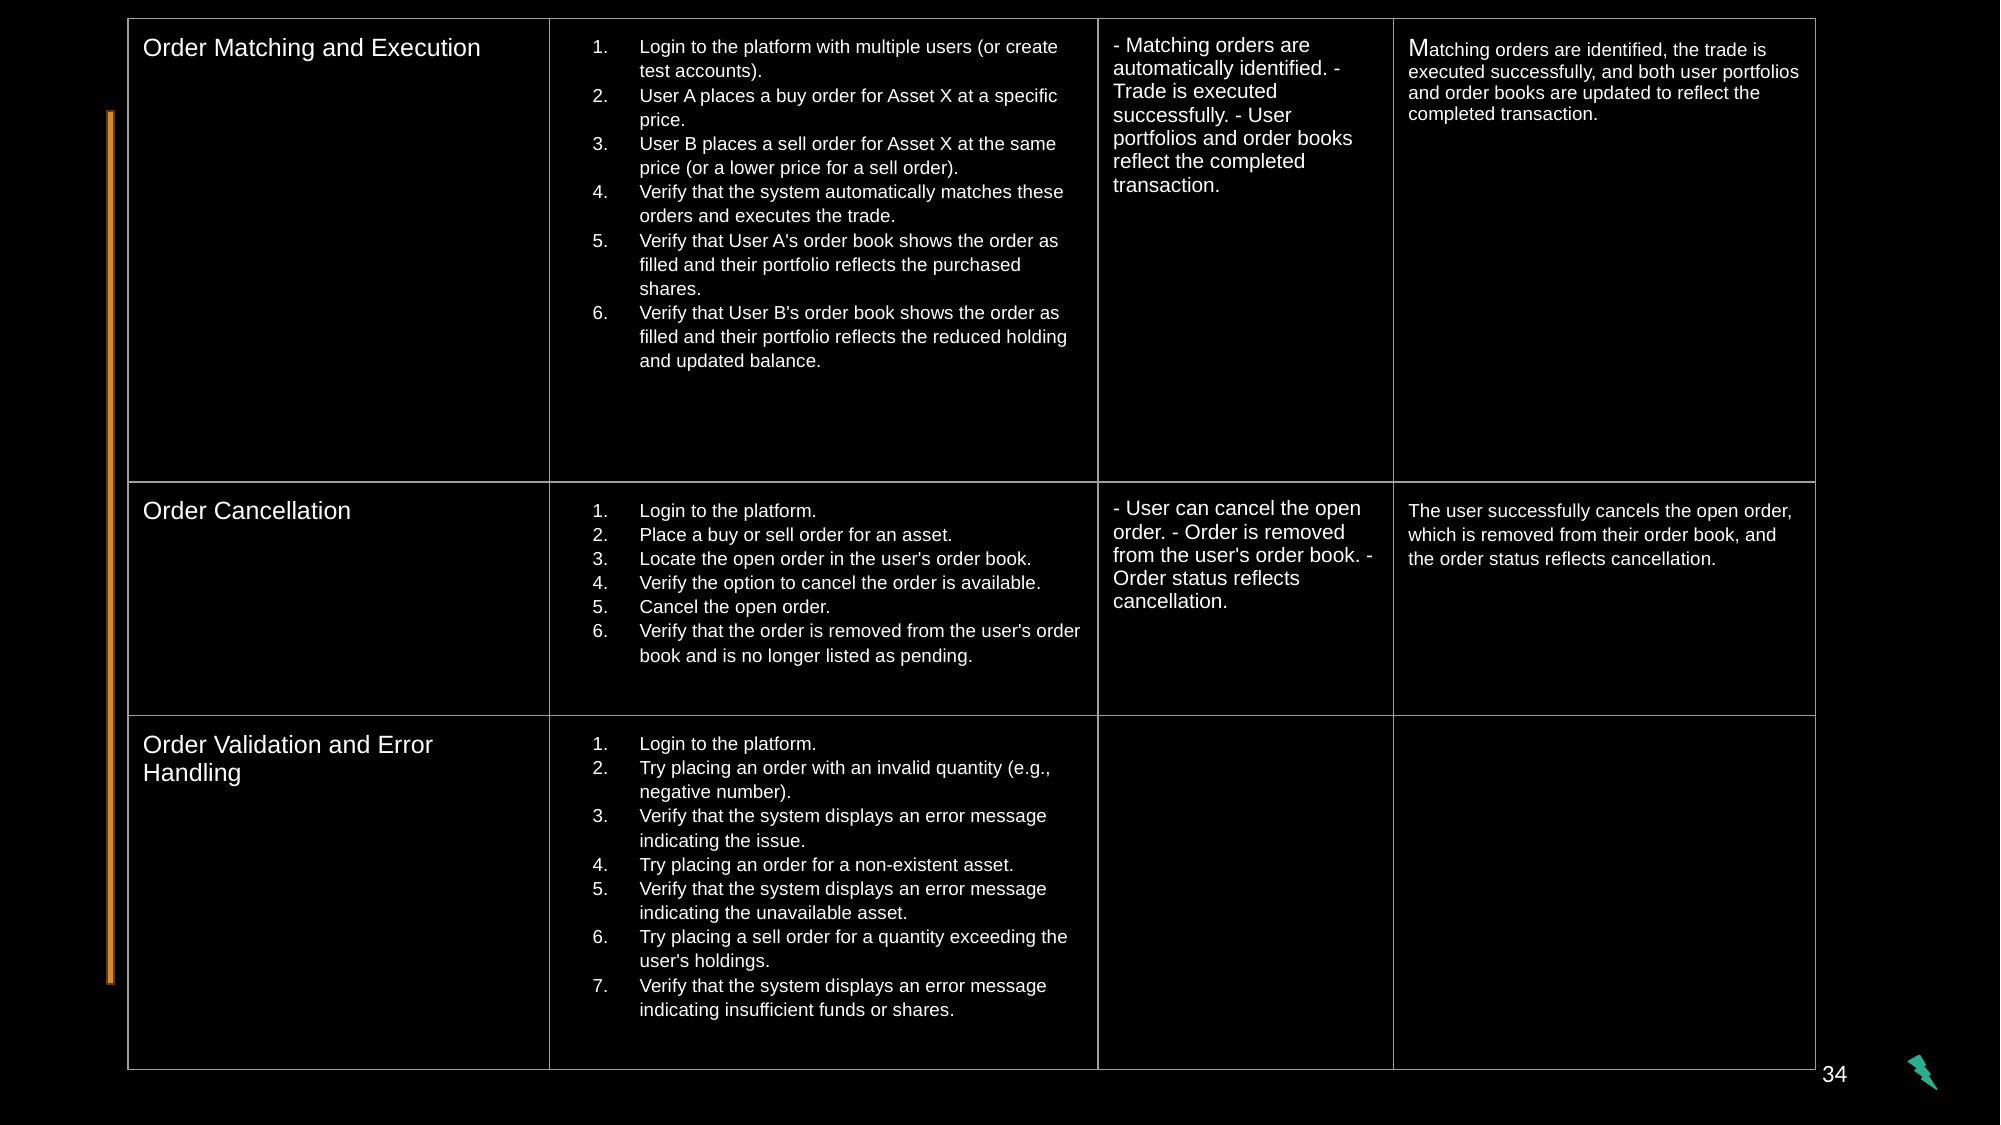

| Order Matching and Execution | Login to the platform with multiple users (or create test accounts). User A places a buy order for Asset X at a specific price. User B places a sell order for Asset X at the same price (or a lower price for a sell order). Verify that the system automatically matches these orders and executes the trade. Verify that User A's order book shows the order as filled and their portfolio reflects the purchased shares. Verify that User B's order book shows the order as filled and their portfolio reflects the reduced holding and updated balance. | - Matching orders are automatically identified. - Trade is executed successfully. - User portfolios and order books reflect the completed transaction. | Matching orders are identified, the trade is executed successfully, and both user portfolios and order books are updated to reflect the completed transaction. |
| --- | --- | --- | --- |
| Order Cancellation | Login to the platform. Place a buy or sell order for an asset. Locate the open order in the user's order book. Verify the option to cancel the order is available. Cancel the open order. Verify that the order is removed from the user's order book and is no longer listed as pending. | - User can cancel the open order. - Order is removed from the user's order book. - Order status reflects cancellation. | The user successfully cancels the open order, which is removed from their order book, and the order status reflects cancellation. |
| Order Validation and Error Handling | Login to the platform. Try placing an order with an invalid quantity (e.g., negative number). Verify that the system displays an error message indicating the issue. Try placing an order for a non-existent asset. Verify that the system displays an error message indicating the unavailable asset. Try placing a sell order for a quantity exceeding the user's holdings. Verify that the system displays an error message indicating insufficient funds or shares. |  |  |

34